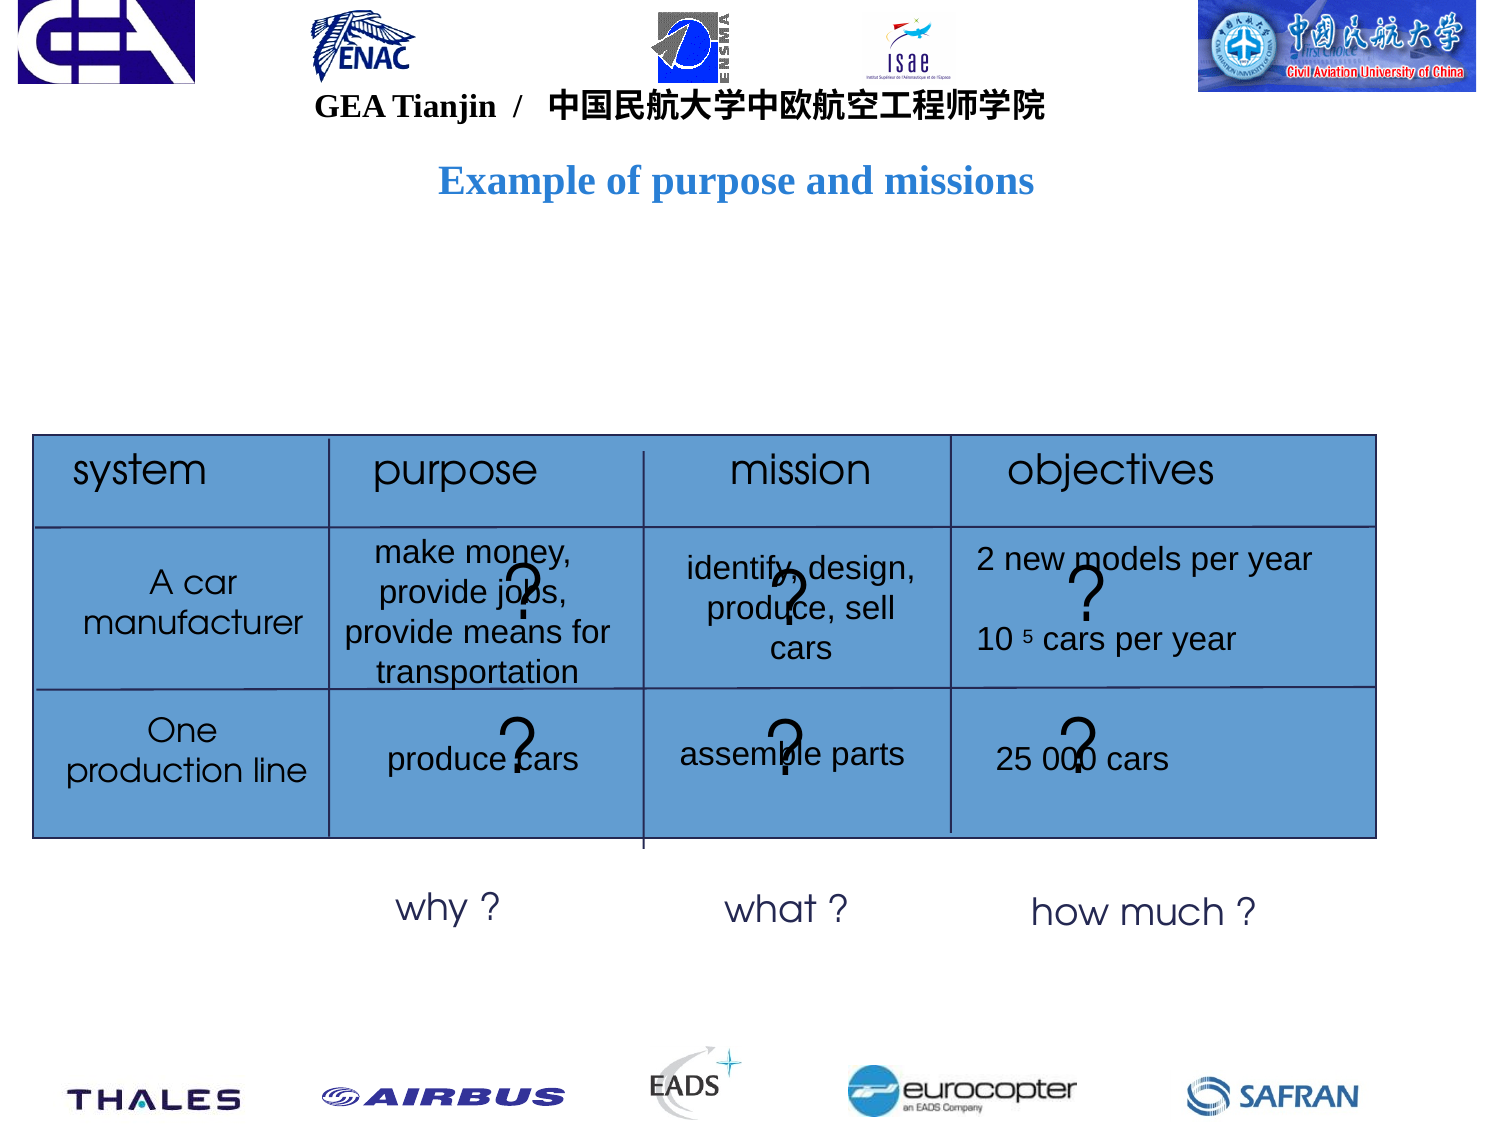

# Example of purpose and missions
system 		purpose	     mission	   objectives

make money,
provide jobs,
provide means for
transportation

2 new models per year

10 5 cars per year
?
identify, design,
produce, sell
cars
?
?
A car manufacturer

?
?
?
One
production line
assemble parts
25 000 cars
produce cars
why ?
what ?
how much ?